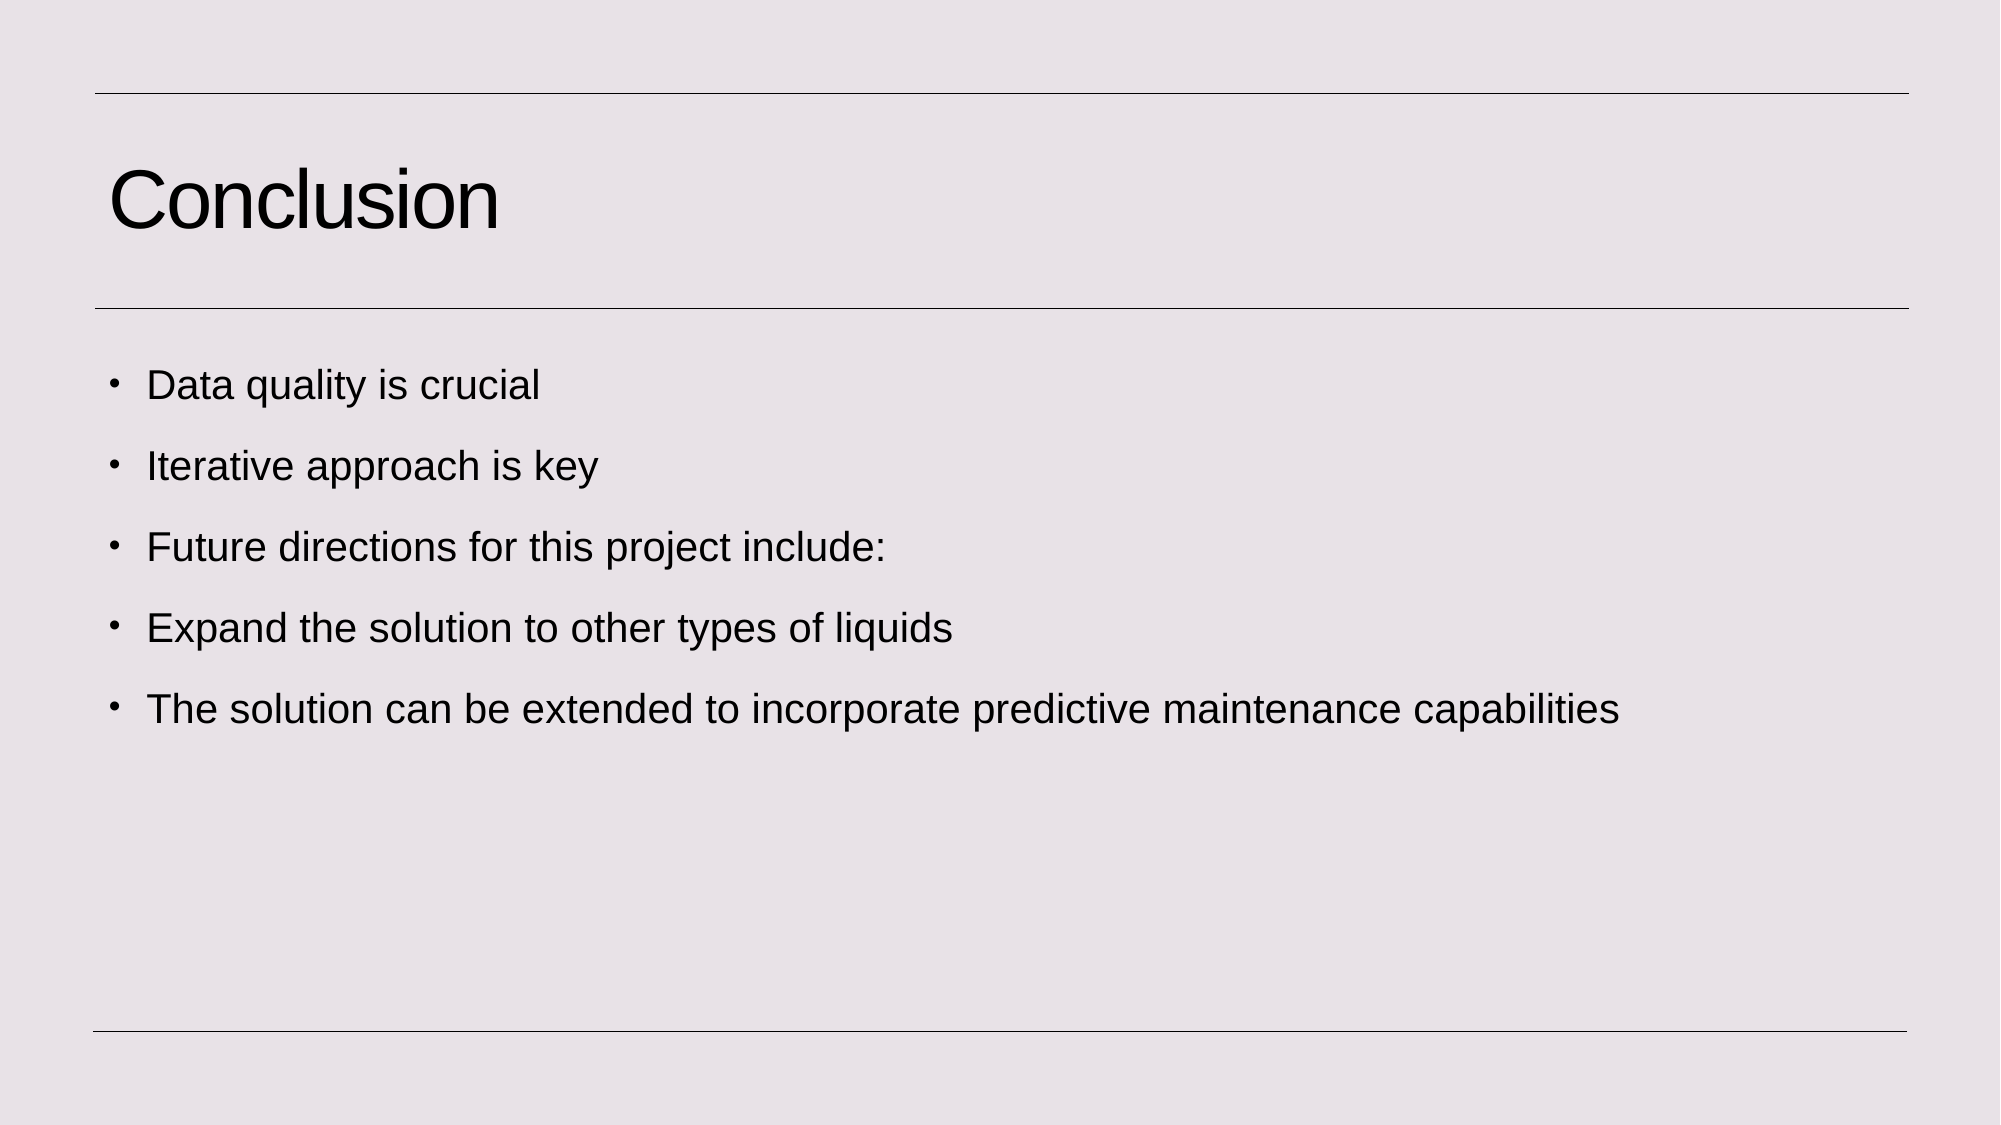

# Conclusion
Data quality is crucial
Iterative approach is key
Future directions for this project include:
Expand the solution to other types of liquids
The solution can be extended to incorporate predictive maintenance capabilities